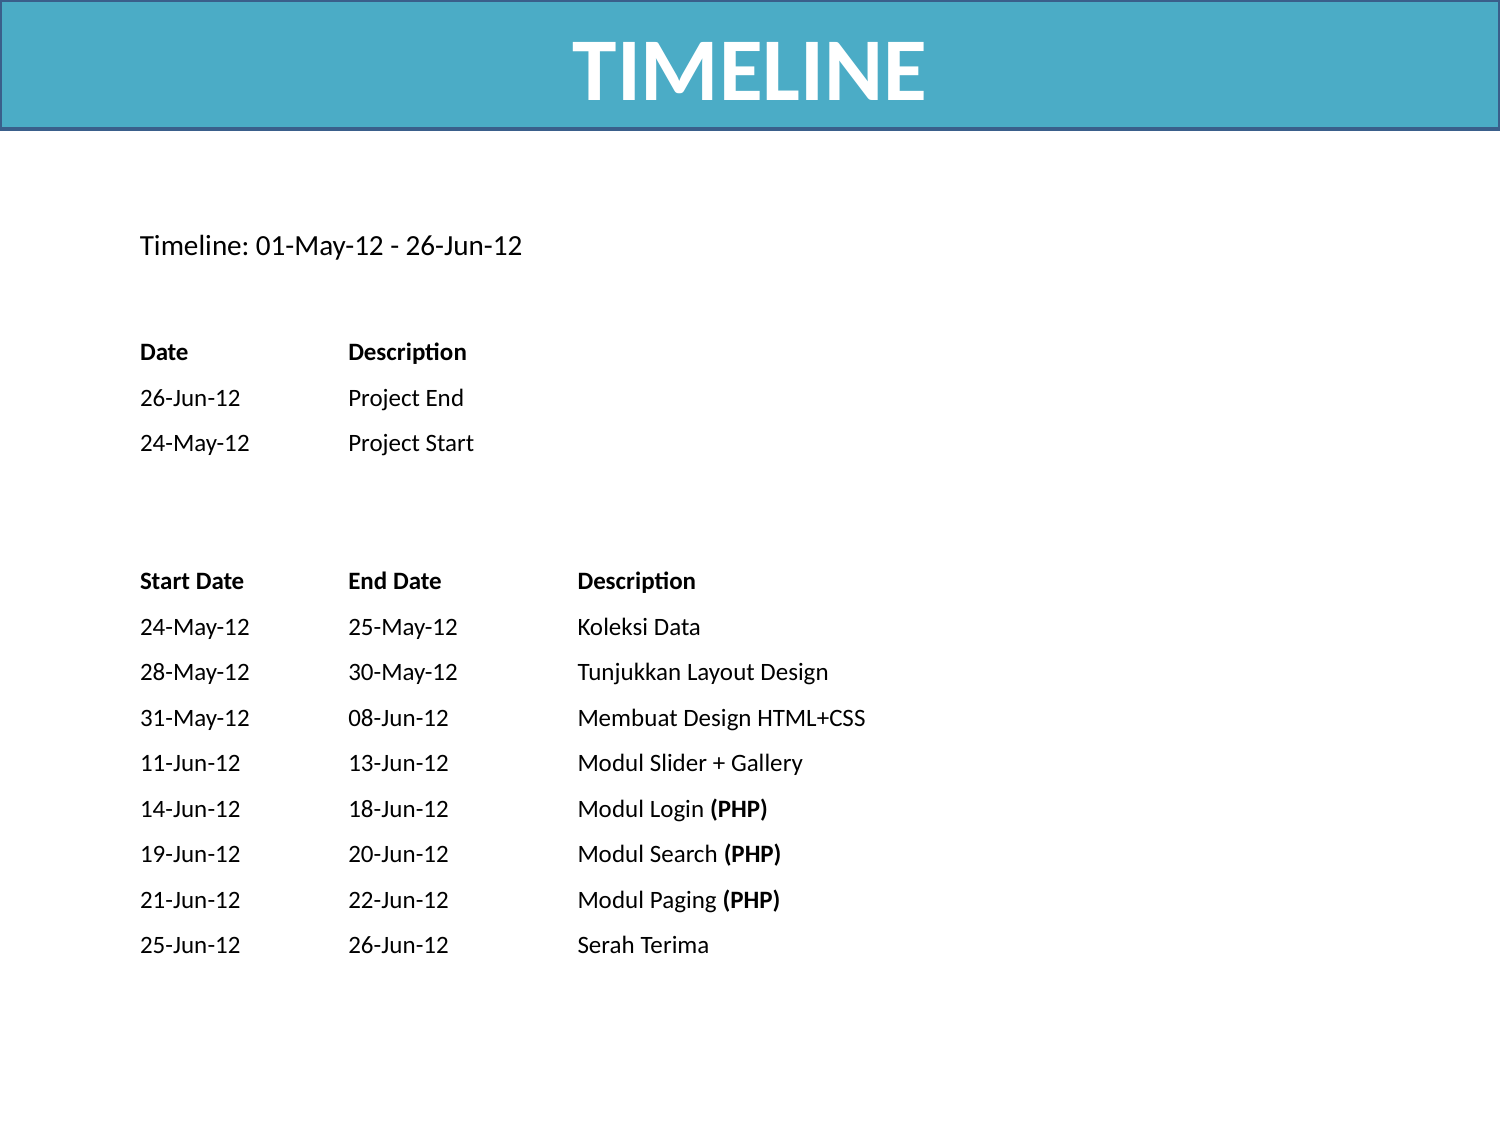

TIMELINE
Timeline: 01-May-12 - 26-Jun-12
| Milestone(s) |  |
| --- | --- |
| Date | Description |
| 26-Jun-12 | Project End |
| 24-May-12 | Project Start |
| Interval(s) |  |  |
| --- | --- | --- |
| Start Date | End Date | Description |
| 24-May-12 | 25-May-12 | Koleksi Data |
| 28-May-12 | 30-May-12 | Tunjukkan Layout Design |
| 31-May-12 | 08-Jun-12 | Membuat Design HTML+CSS |
| 11-Jun-12 | 13-Jun-12 | Modul Slider + Gallery |
| 14-Jun-12 | 18-Jun-12 | Modul Login (PHP) |
| 19-Jun-12 | 20-Jun-12 | Modul Search (PHP) |
| 21-Jun-12 | 22-Jun-12 | Modul Paging (PHP) |
| 25-Jun-12 | 26-Jun-12 | Serah Terima |